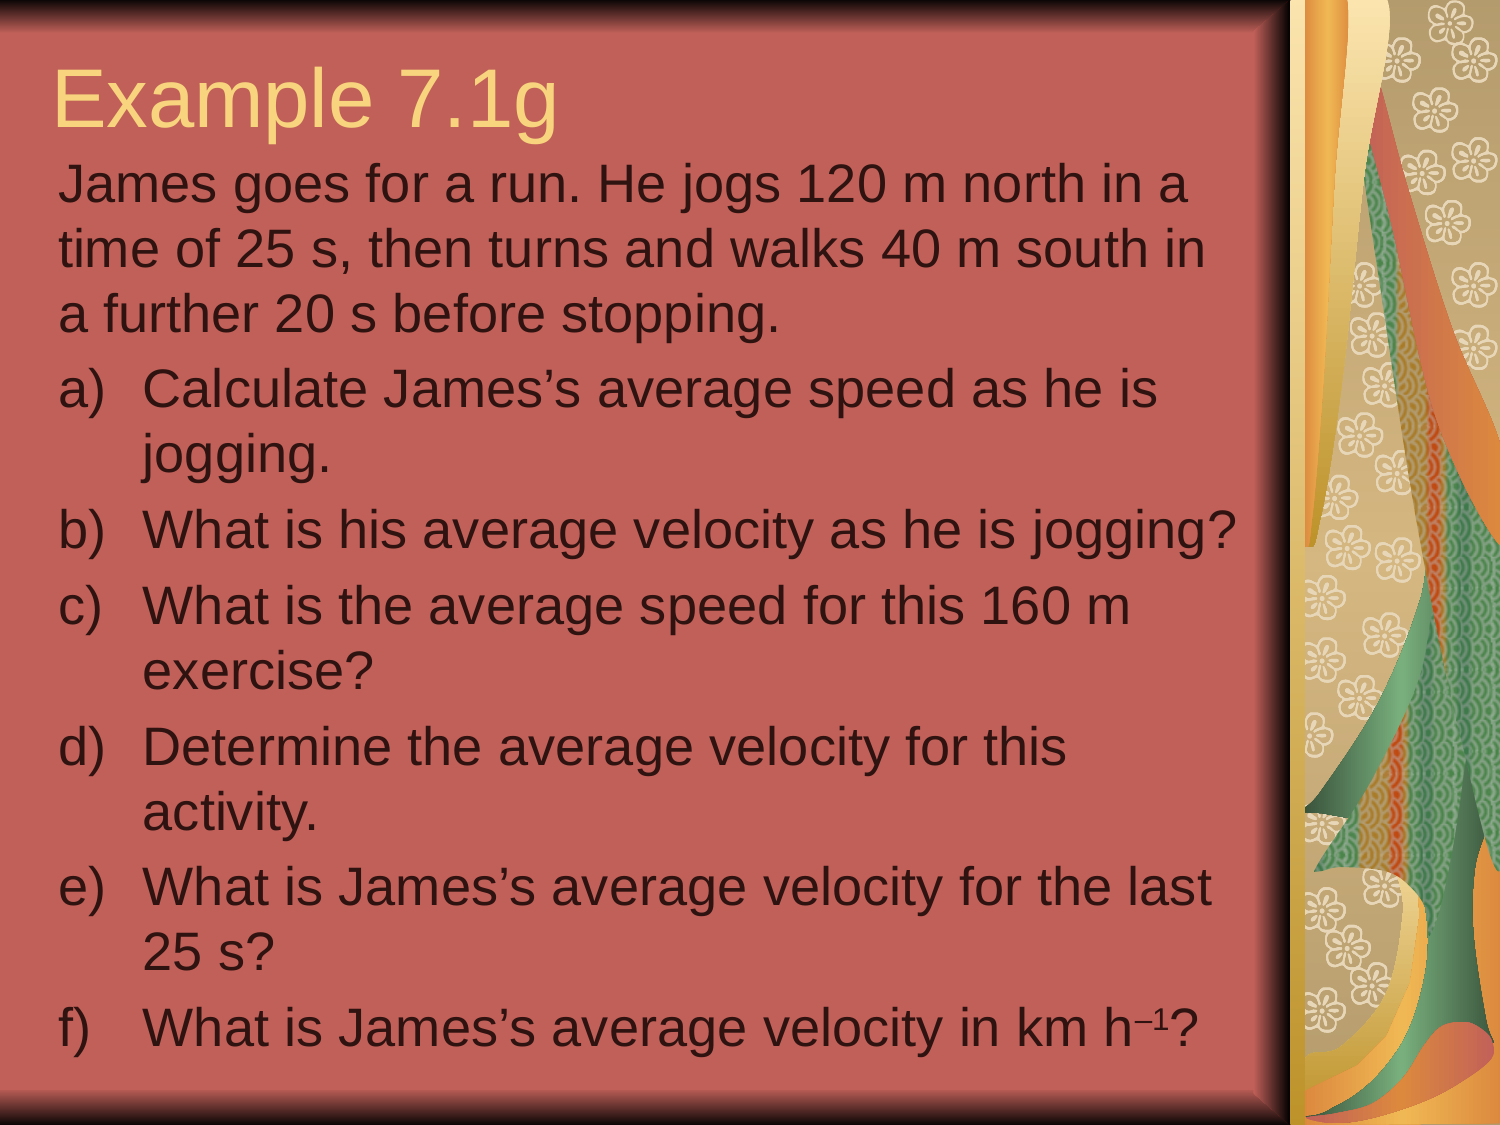

# Example 7.1g
James goes for a run. He jogs 120 m north in a time of 25 s, then turns and walks 40 m south in a further 20 s before stopping.
Calculate James’s average speed as he is jogging.
What is his average velocity as he is jogging?
What is the average speed for this 160 m exercise?
Determine the average velocity for this activity.
What is James’s average velocity for the last 25 s?
What is James’s average velocity in km h–1?